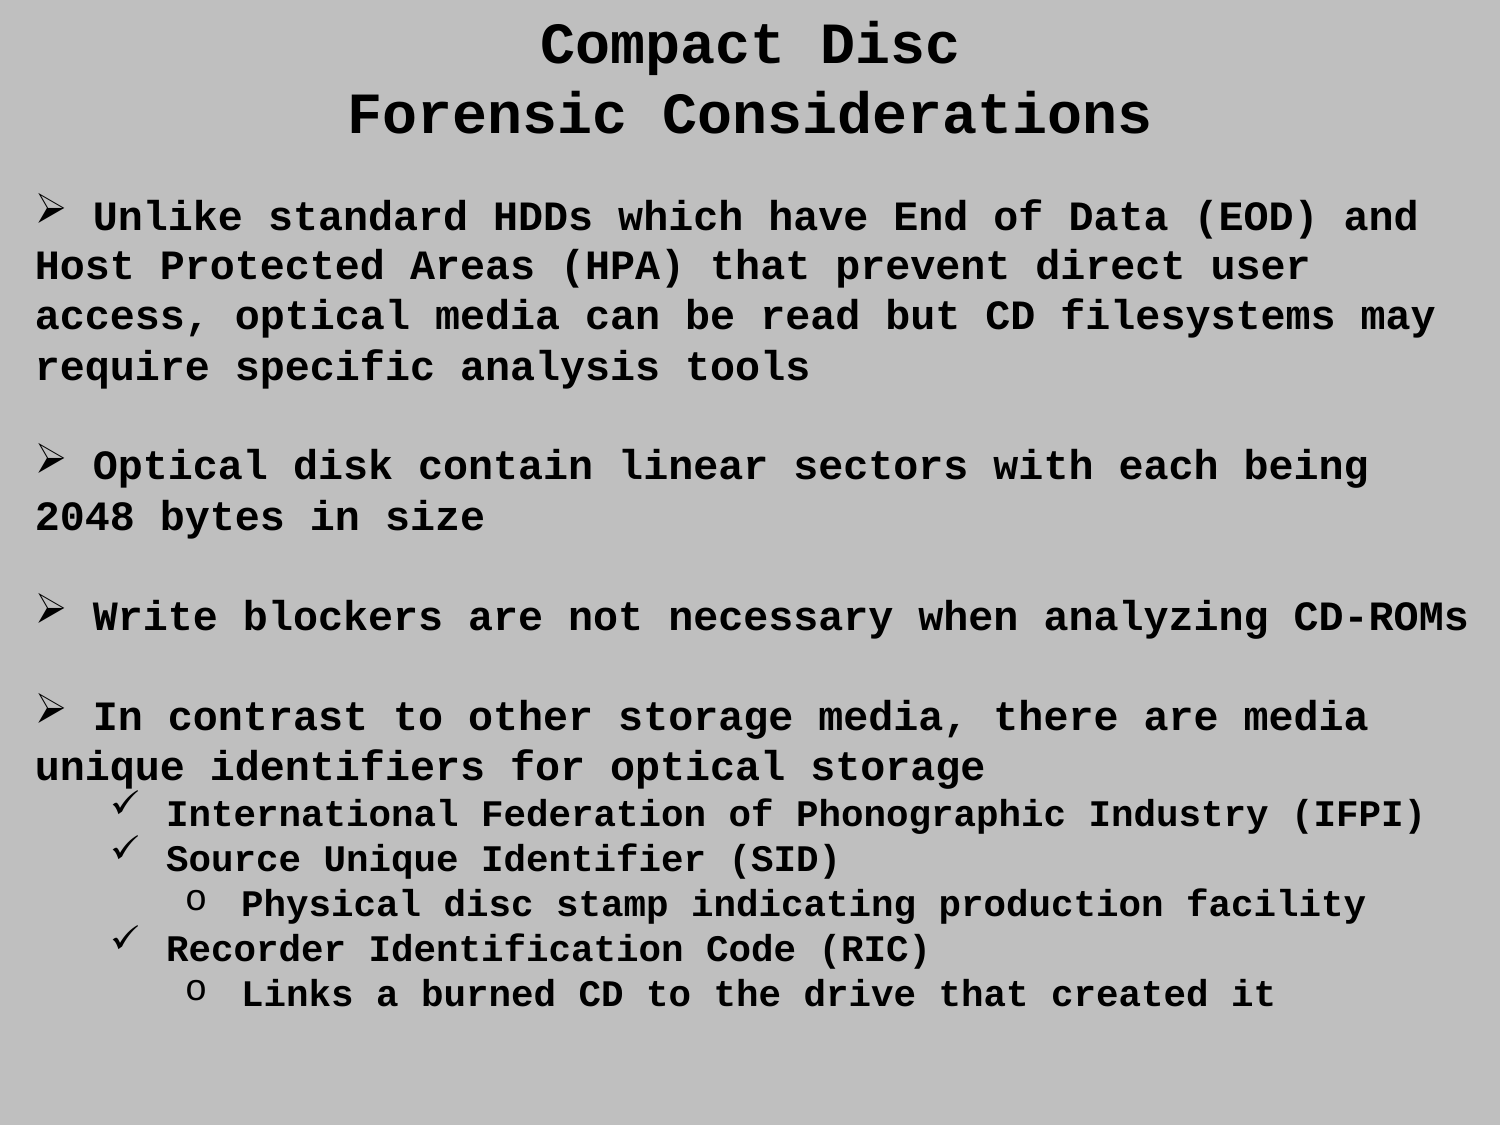

Compact Disc
Forensic Considerations
 Unlike standard HDDs which have End of Data (EOD) and Host Protected Areas (HPA) that prevent direct user access, optical media can be read but CD filesystems may require specific analysis tools

 Optical disk contain linear sectors with each being 2048 bytes in size

 Write blockers are not necessary when analyzing CD-ROMs

 In contrast to other storage media, there are media unique identifiers for optical storage
International Federation of Phonographic Industry (IFPI)
Source Unique Identifier (SID)
Physical disc stamp indicating production facility
Recorder Identification Code (RIC)
Links a burned CD to the drive that created it